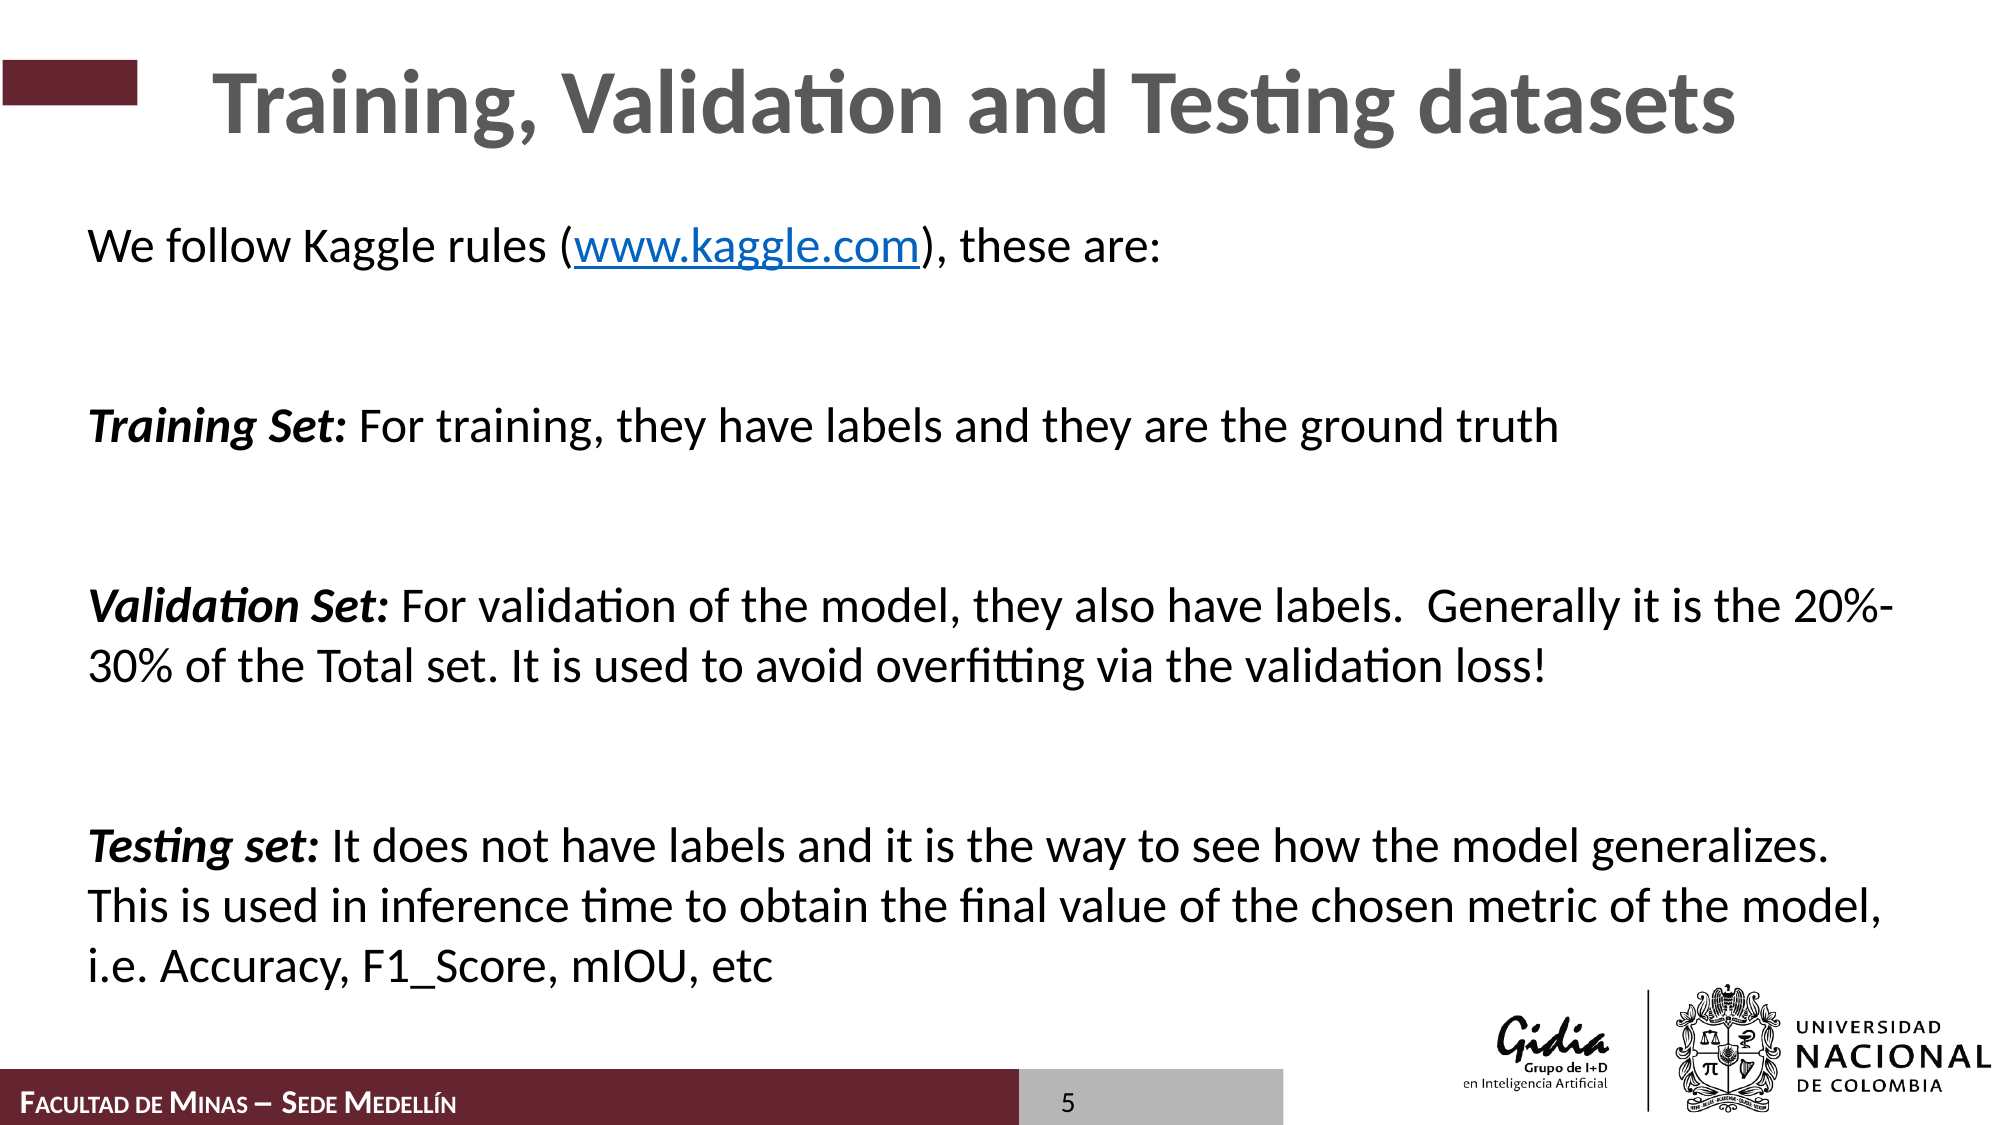

# Training, Validation and Testing datasets
We follow Kaggle rules (www.kaggle.com), these are:

Training Set: For training, they have labels and they are the ground truth

Validation Set: For validation of the model, they also have labels.  Generally it is the 20%-30% of the Total set. It is used to avoid overfitting via the validation loss!

Testing set: It does not have labels and it is the way to see how the model generalizes. This is used in inference time to obtain the final value of the chosen metric of the model, i.e. Accuracy, F1_Score, mIOU, etc
5